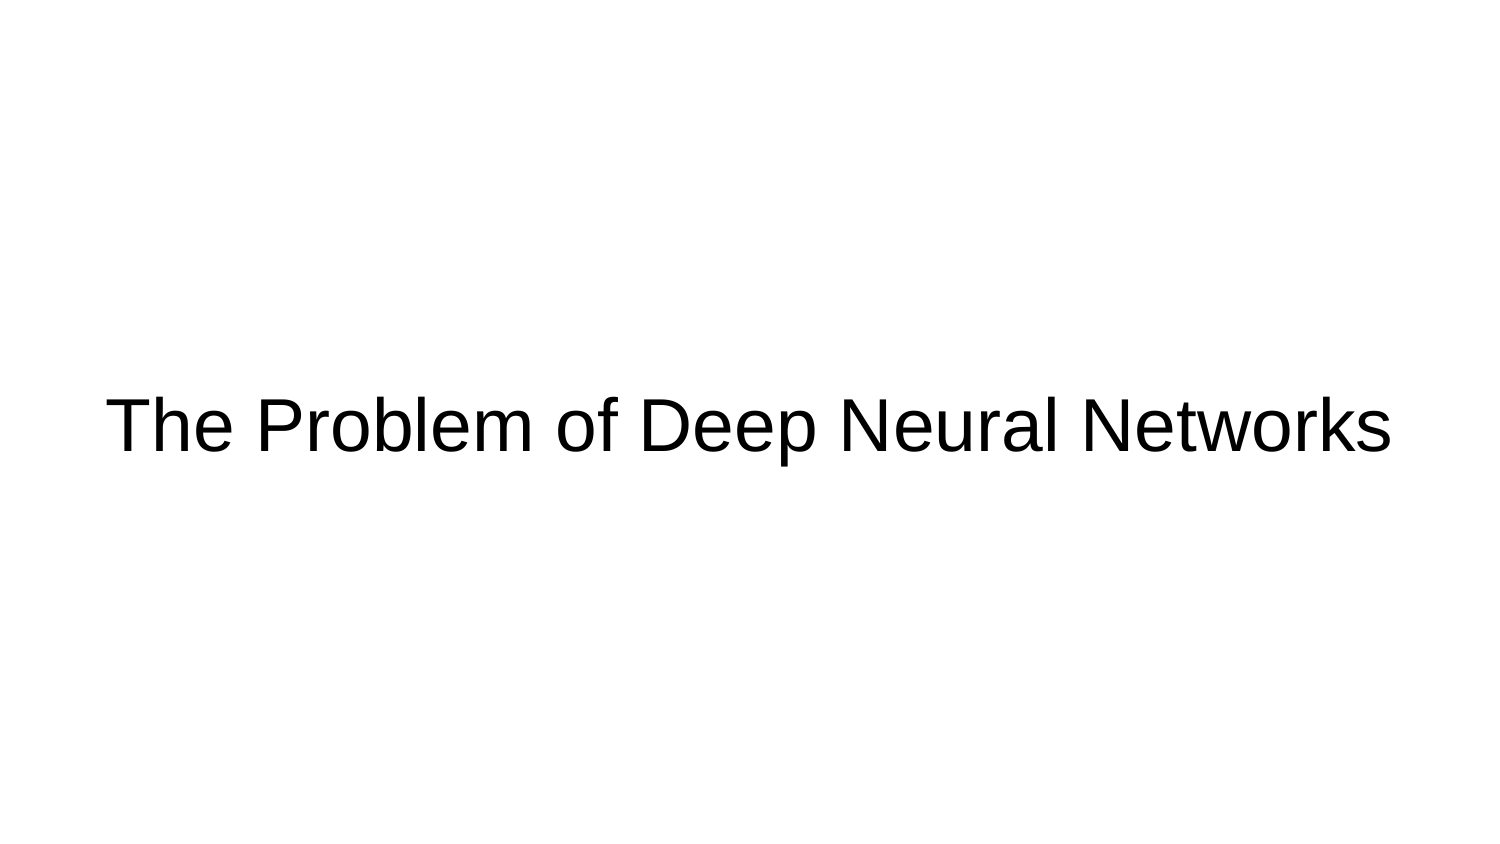

# The Problem of Deep Neural Networks